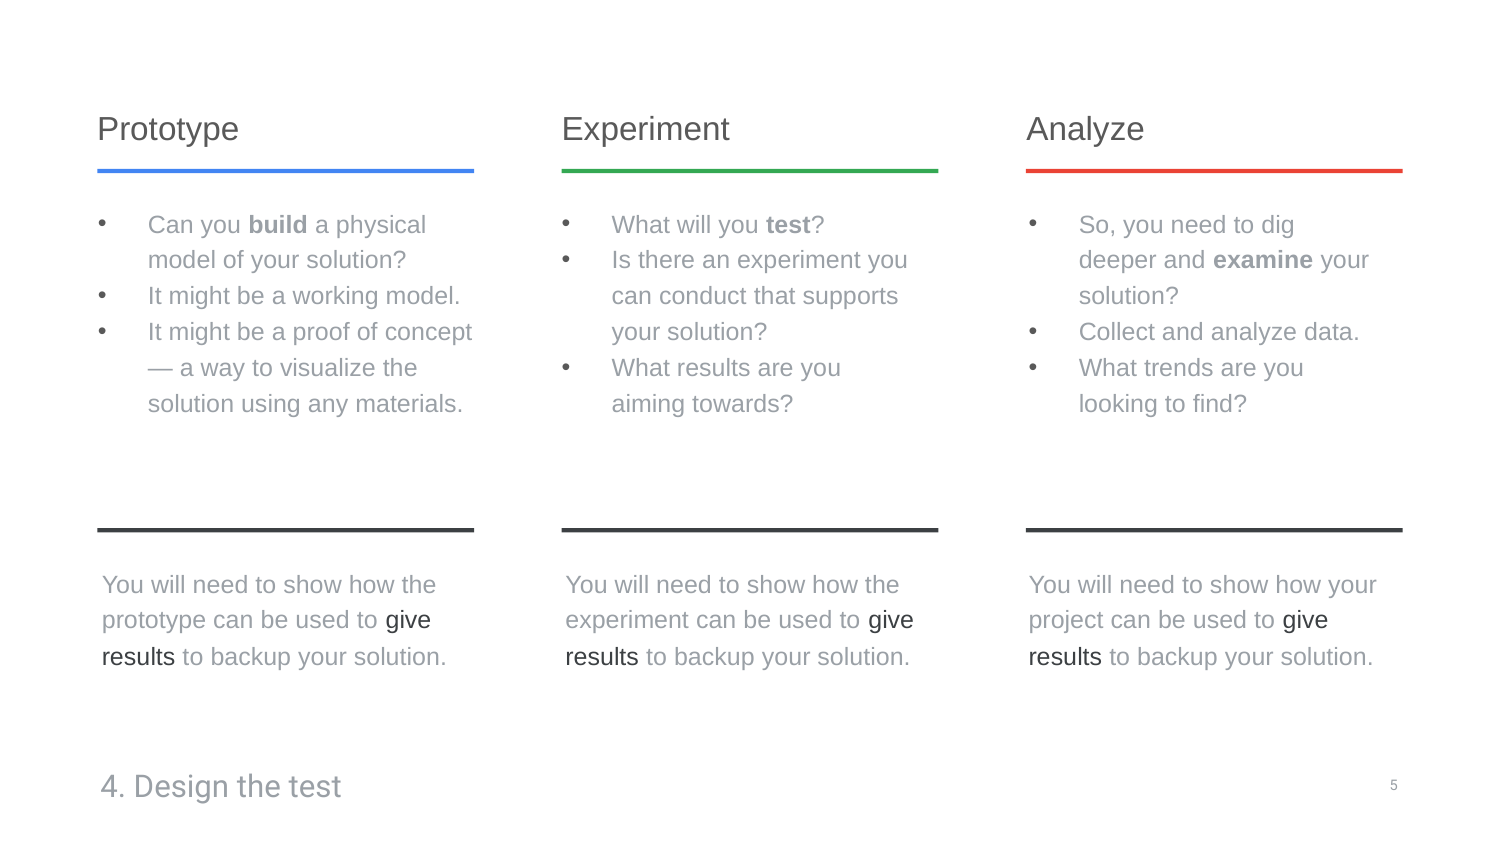

Prototype

Experiment
Analyze

Can you build a physical model of your solution?
It might be a working model.
It might be a proof of concept — a way to visualize the solution using any materials.

What will you test?
Is there an experiment you can conduct that supports your solution?
What results are you aiming towards?

So, you need to dig deeper and examine your solution?
Collect and analyze data.
What trends are you looking to find?

You will need to show how the prototype can be used to give results to backup your solution.
You will need to show how the experiment can be used to give results to backup your solution.
You will need to show how your project can be used to give results to backup your solution.
4. Design the test
5